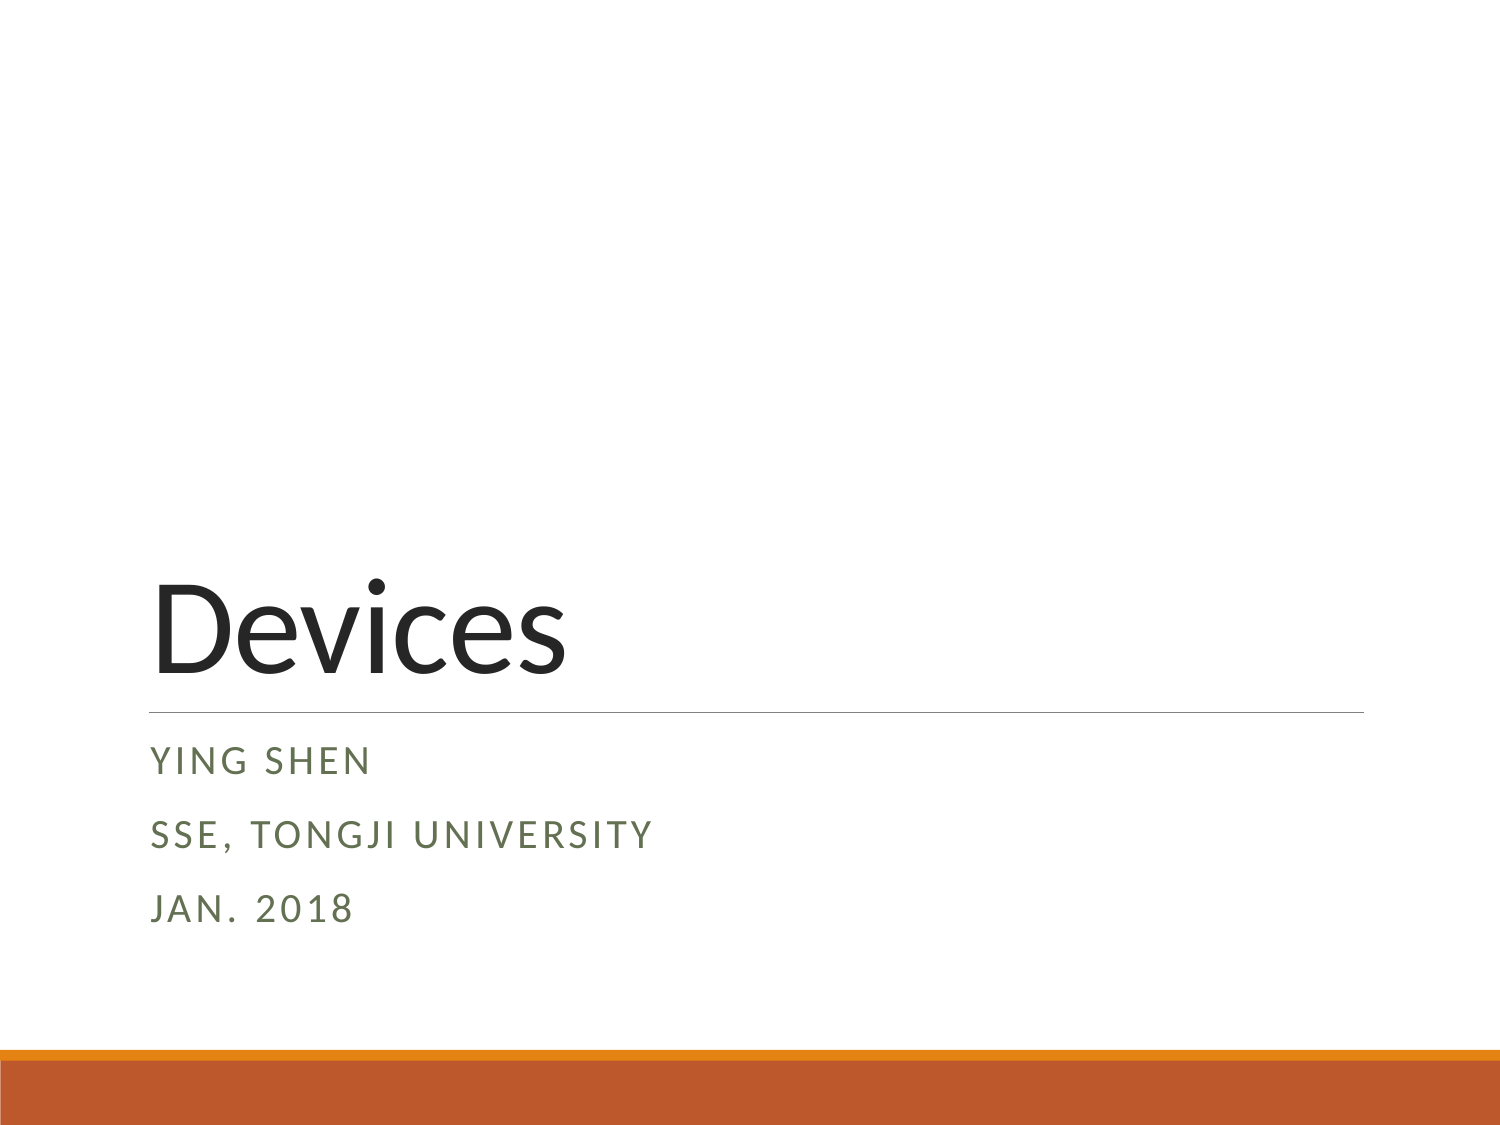

# Devices
Ying shen
Sse, tongji university
Jan. 2018